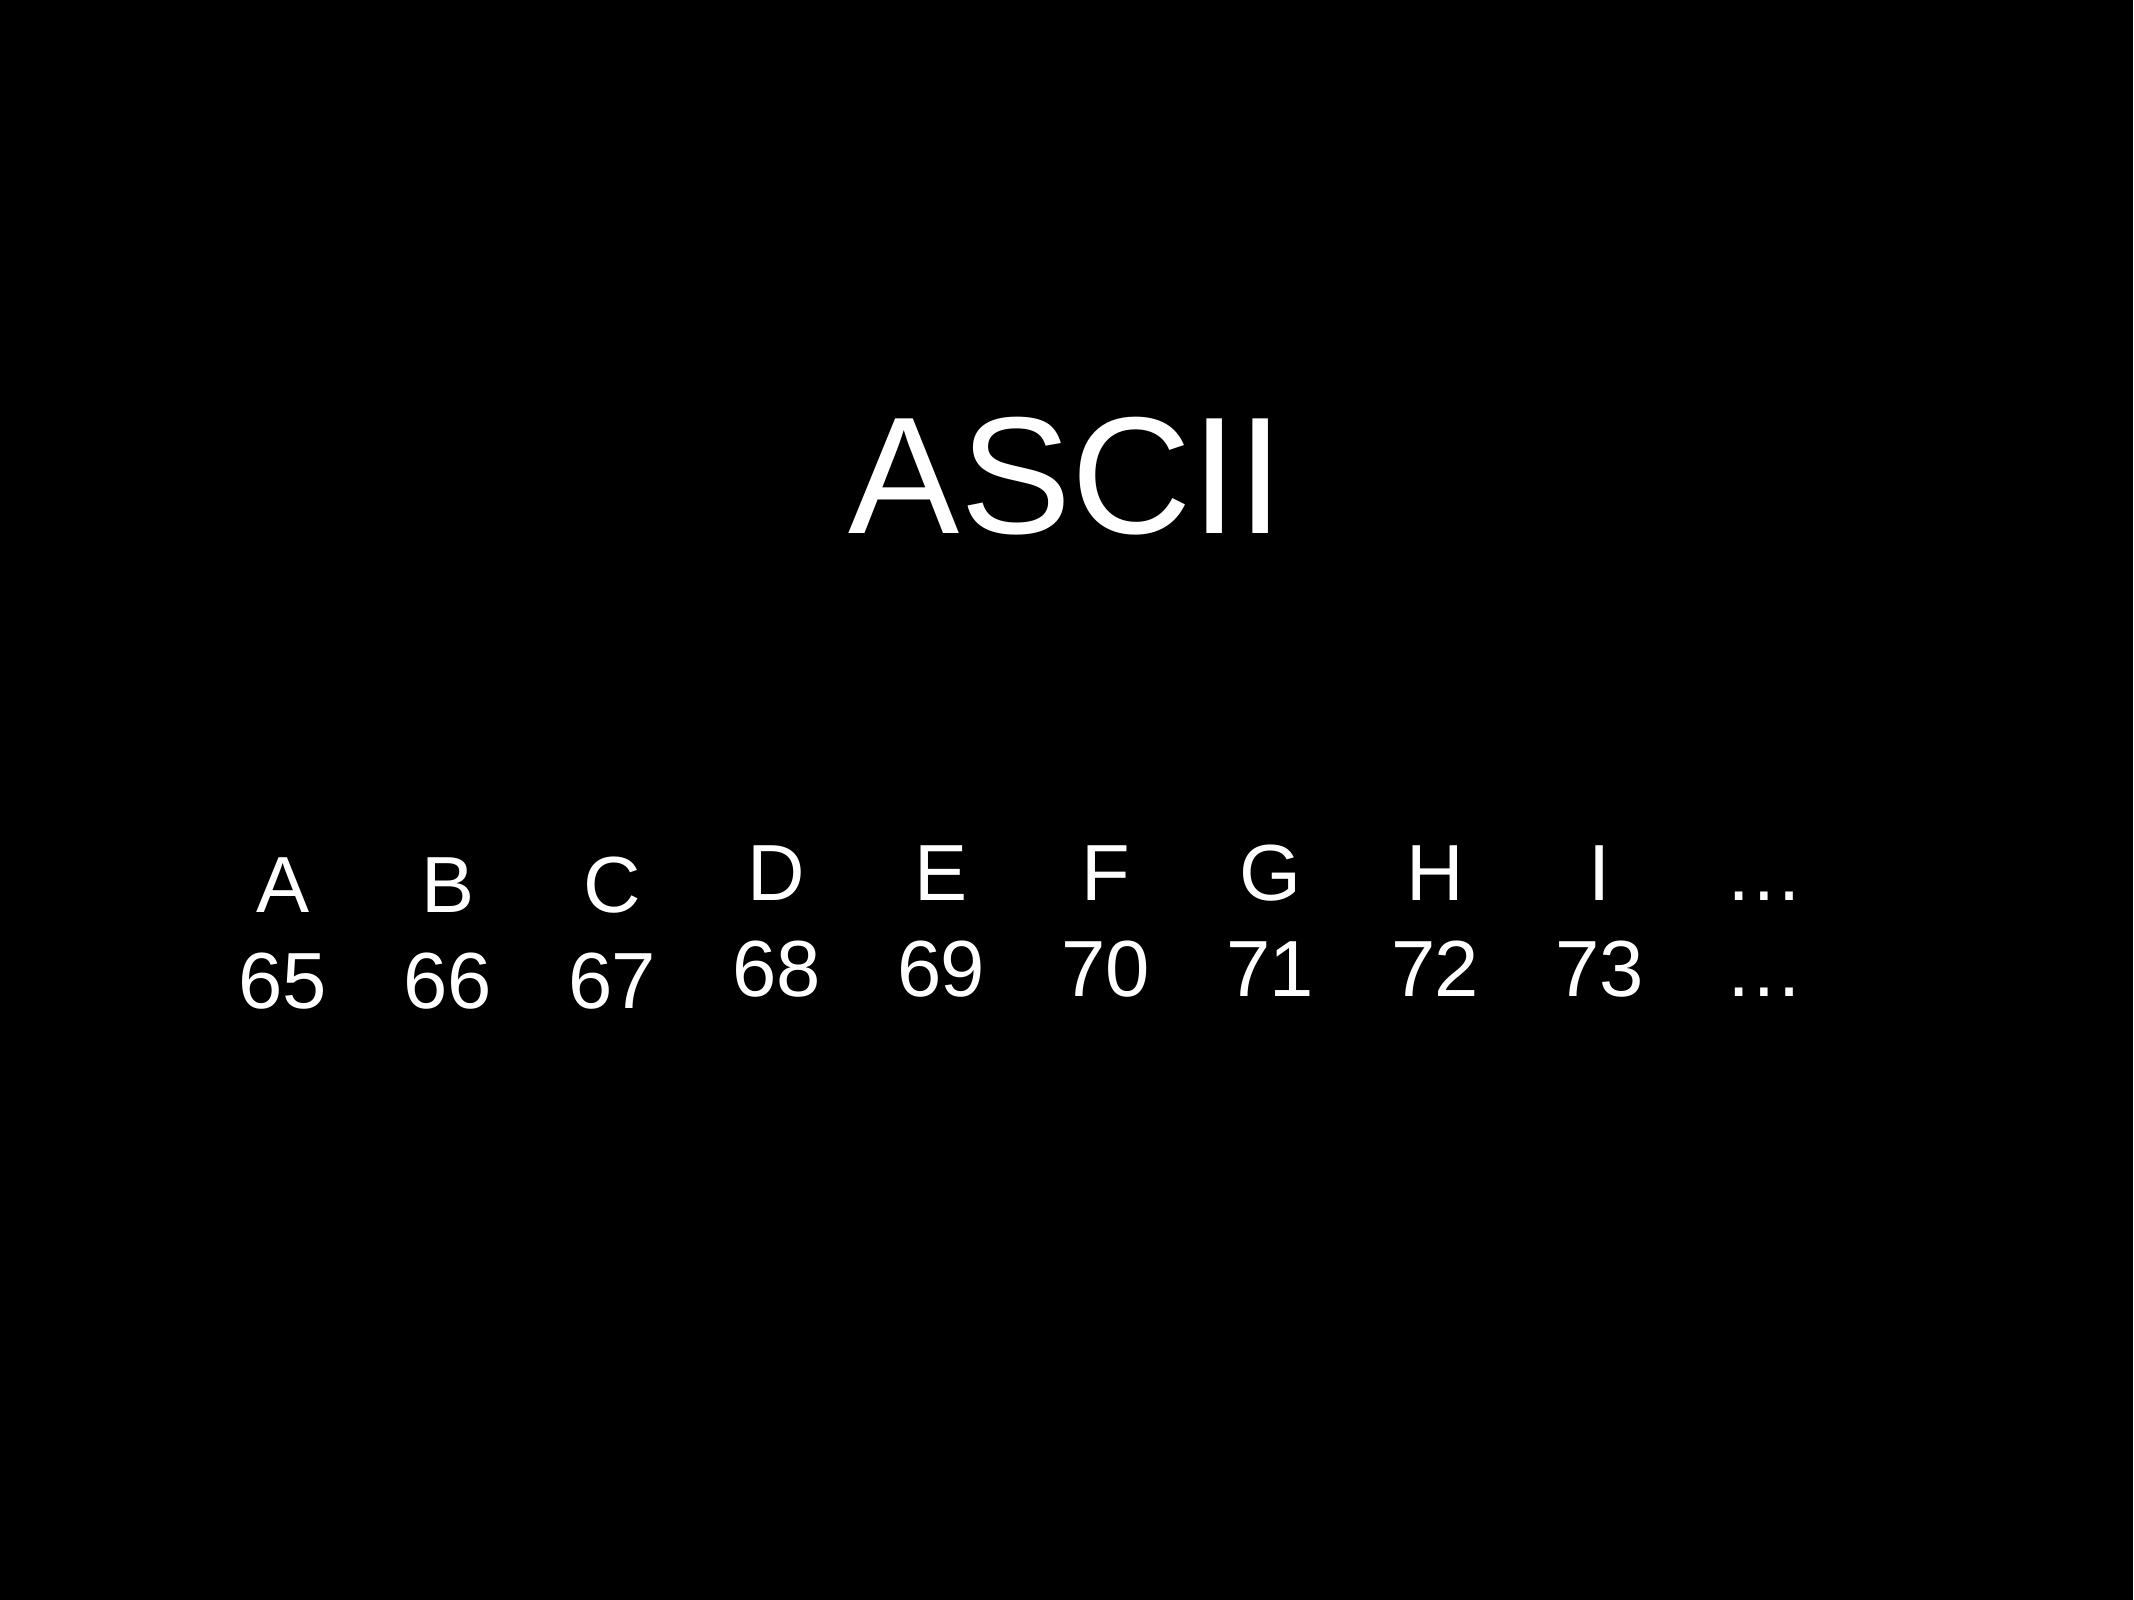

# ASCII
D
68
E
69
F
70
G
71
H
72
I
73
…
…
A
65
B
66
C
67